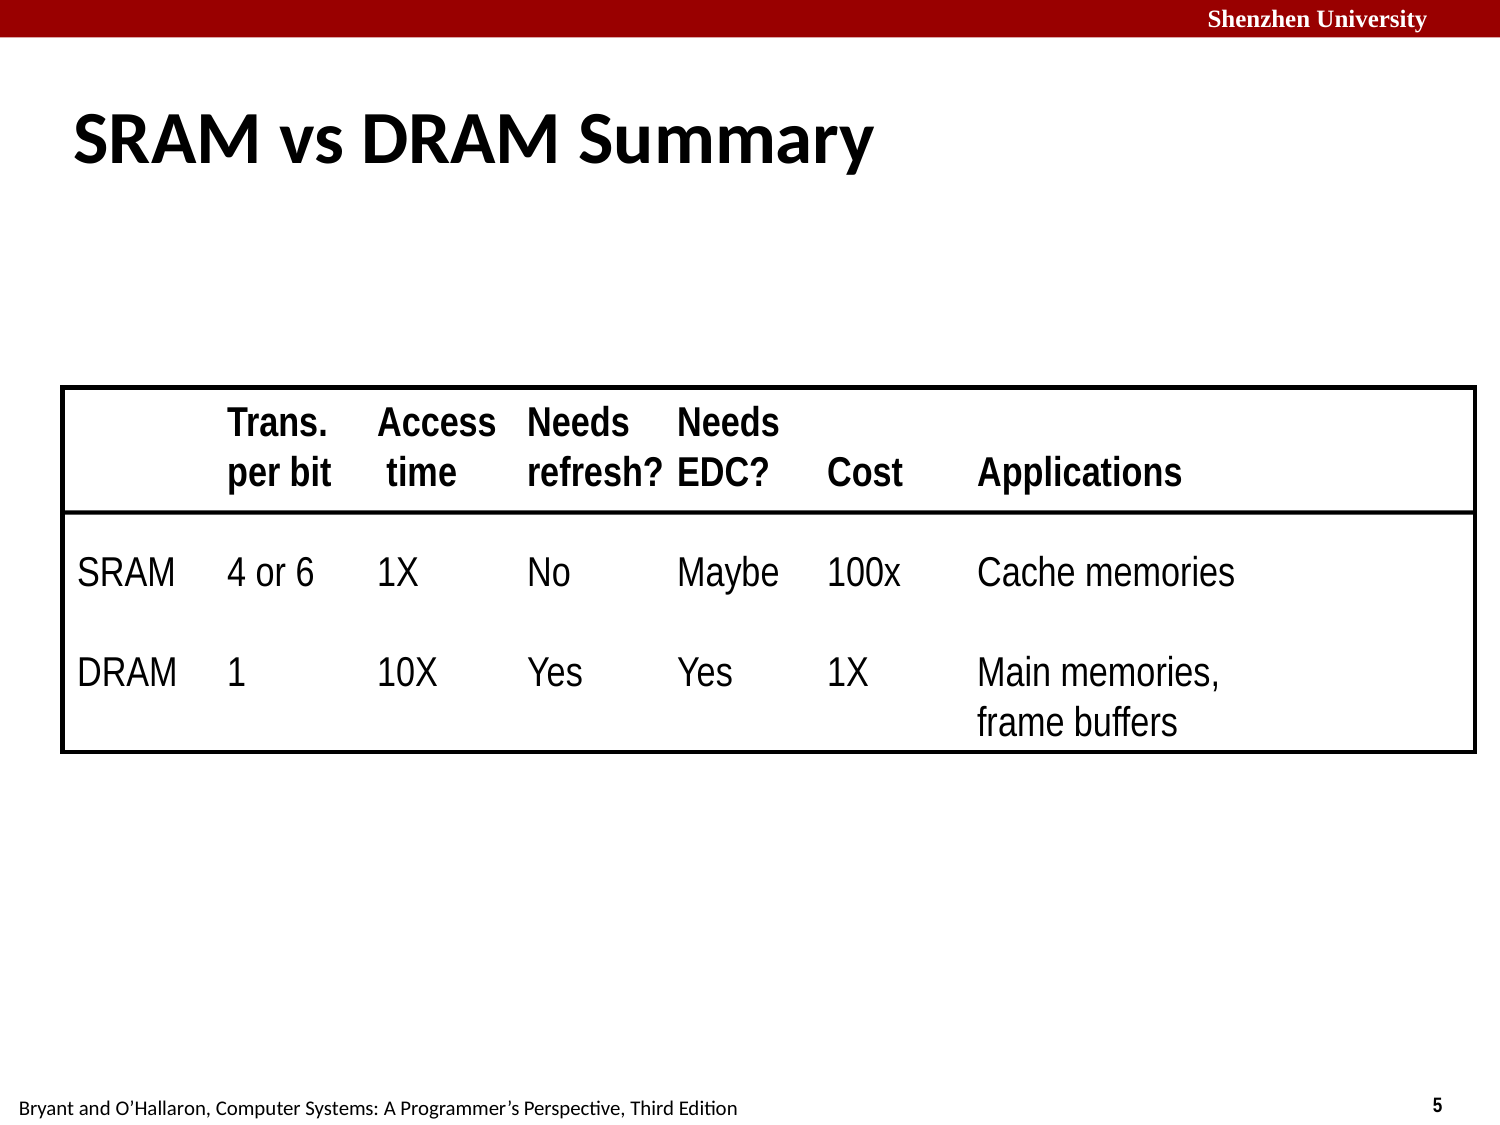

# SRAM vs DRAM Summary
	Trans.	Access	Needs	Needs
	per bit	 time	refresh?	EDC?	Cost	Applications

SRAM	4 or 6	1X	No	Maybe	100x	Cache memories

DRAM	1	10X	Yes	Yes	1X	Main memories,
						frame buffers